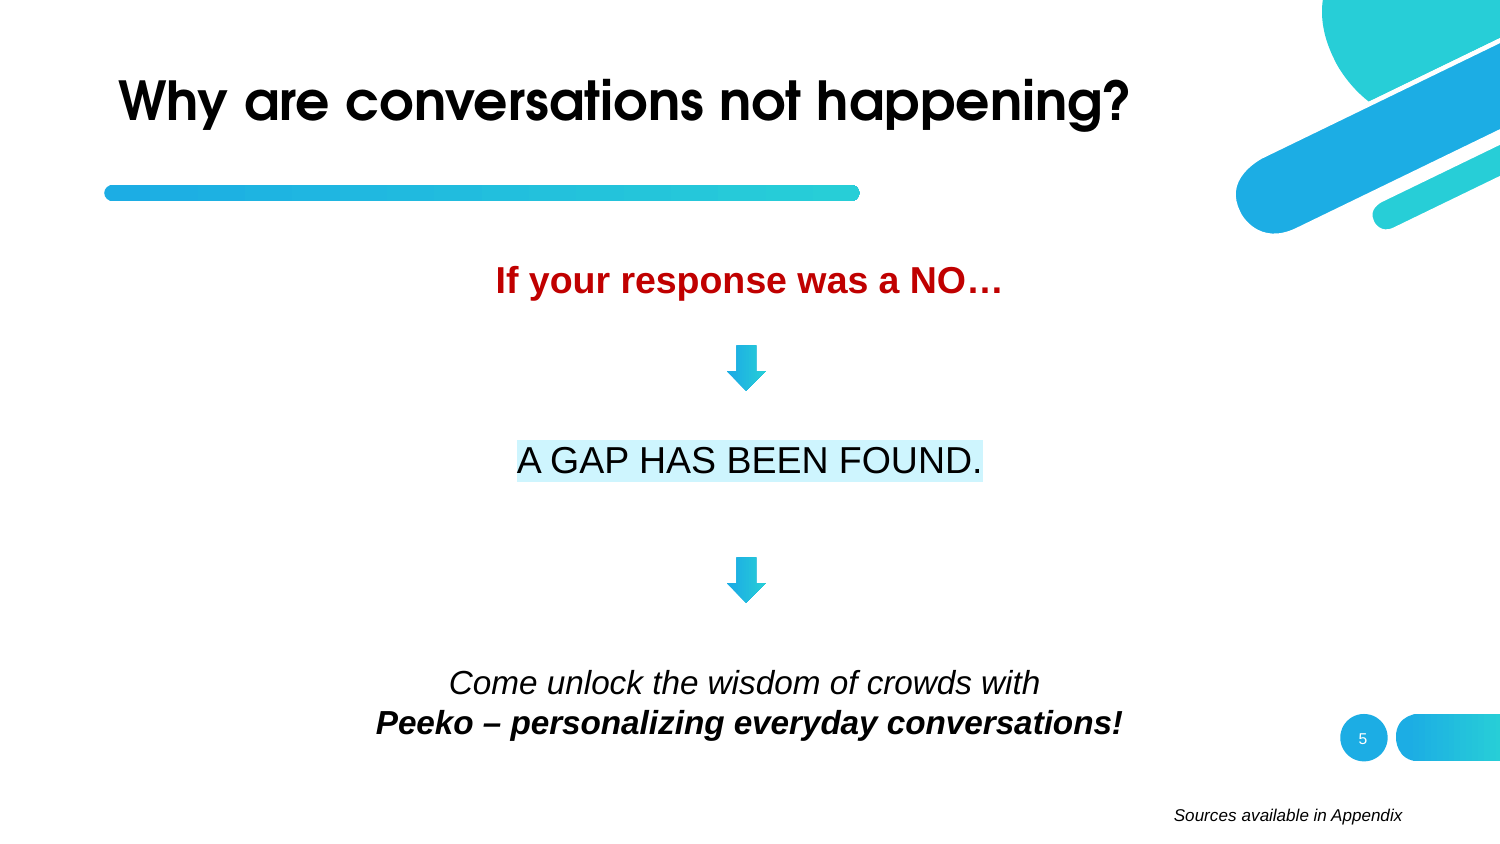

# Why are conversations not happening?
If your response was a NO…

A GAP HAS BEEN FOUND.

Come unlock the wisdom of crowds with
Peeko – personalizing everyday conversations!

5
Sources available in Appendix